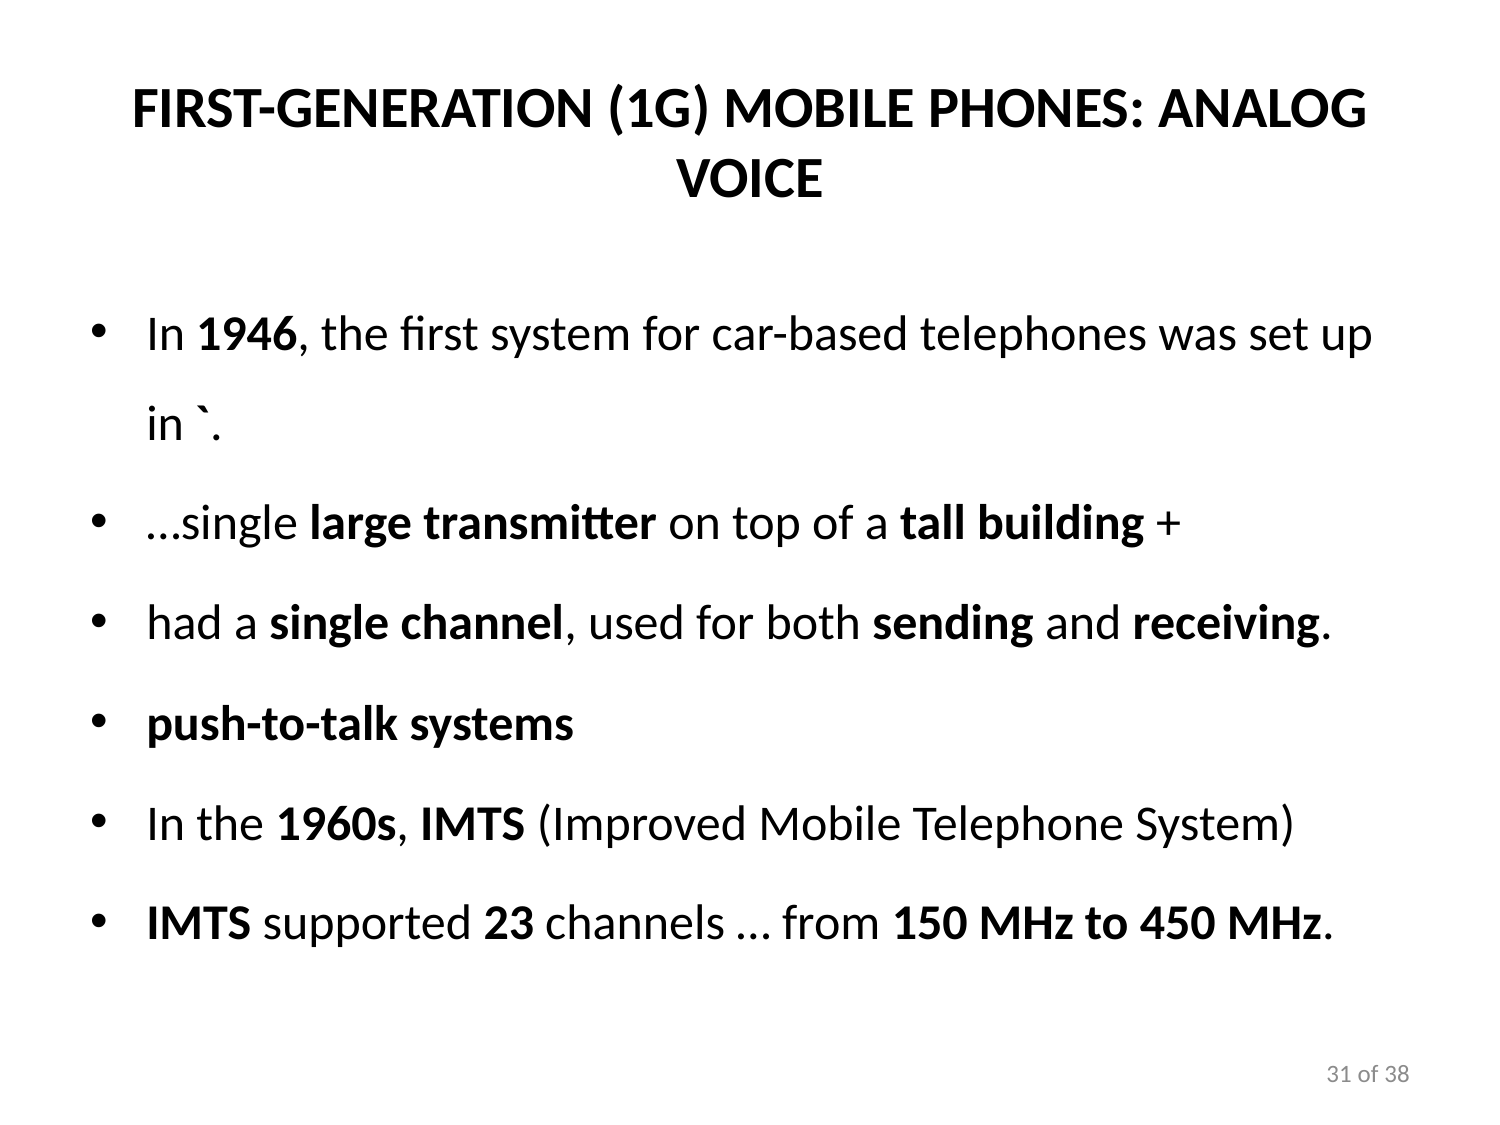

# First-Generation (1G) Mobile Phones: Analog Voice
In 1946, the first system for car-based telephones was set up in `.
…single large transmitter on top of a tall building +
had a single channel, used for both sending and receiving.
push-to-talk systems
In the 1960s, IMTS (Improved Mobile Telephone System)
IMTS supported 23 channels … from 150 MHz to 450 MHz.
31 of 38